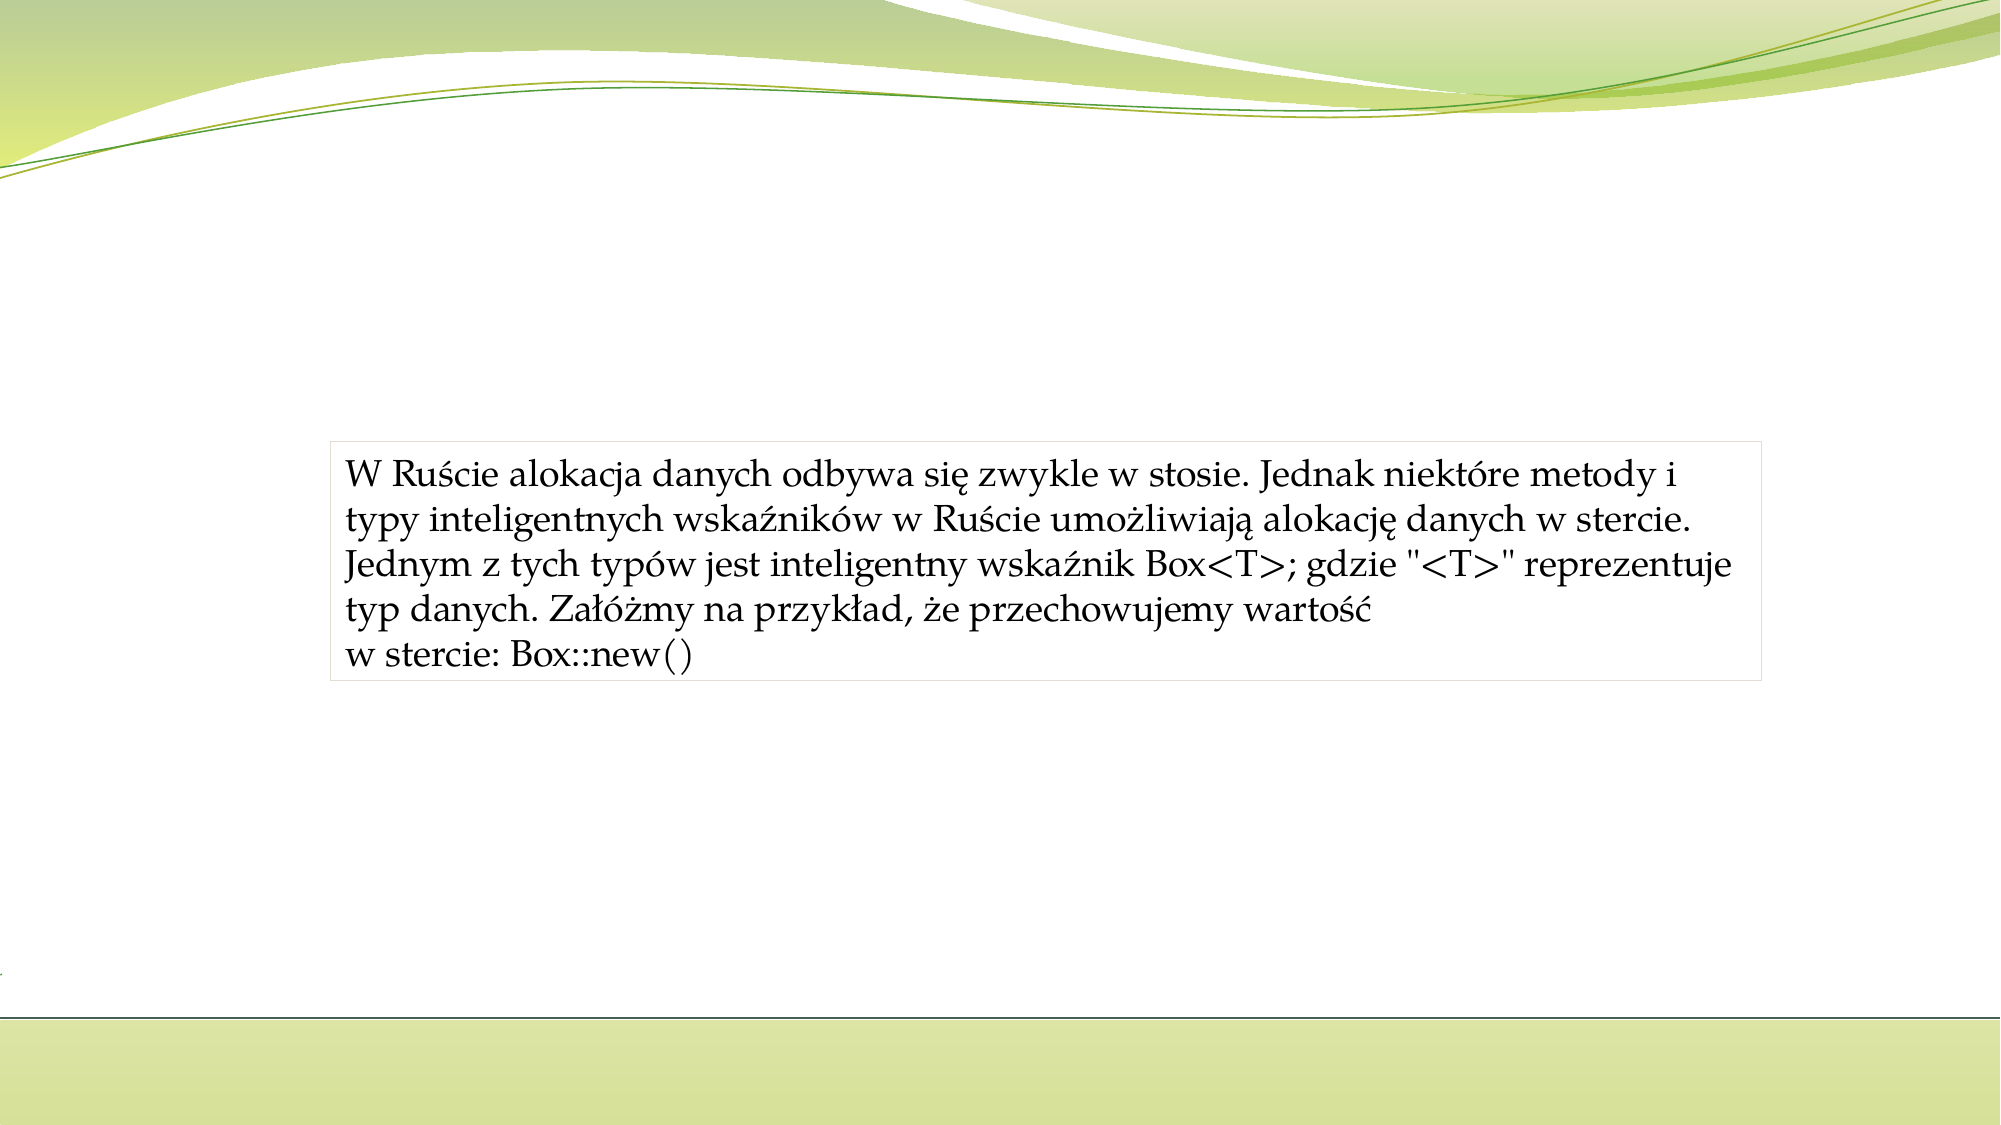

W Ruście alokacja danych odbywa się zwykle w stosie. Jednak niektóre metody i typy inteligentnych wskaźników w Ruście umożliwiają alokację danych w stercie. Jednym z tych typów jest inteligentny wskaźnik Box<T>; gdzie "<T>" reprezentuje typ danych. Załóżmy na przykład, że przechowujemy wartość
w stercie: Box::new()